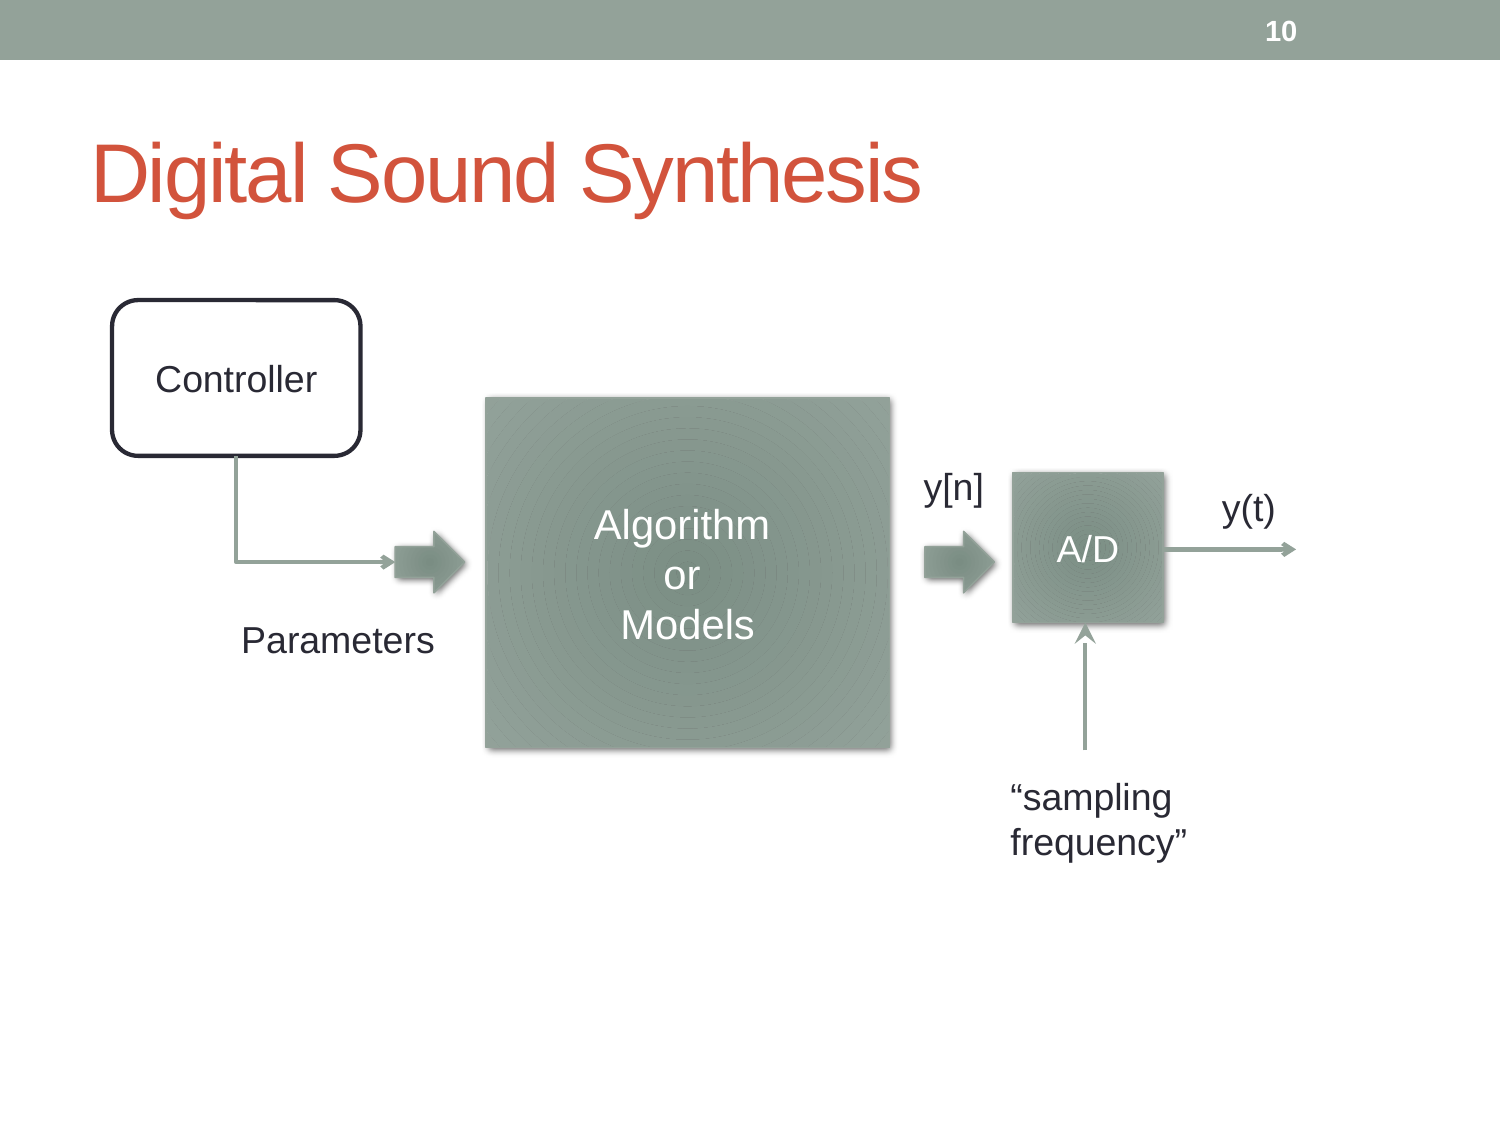

10
# Digital Sound Synthesis
Controller
Algorithm
or
Models
y[n]
A/D
y(t)

Parameters
“sampling
frequency”